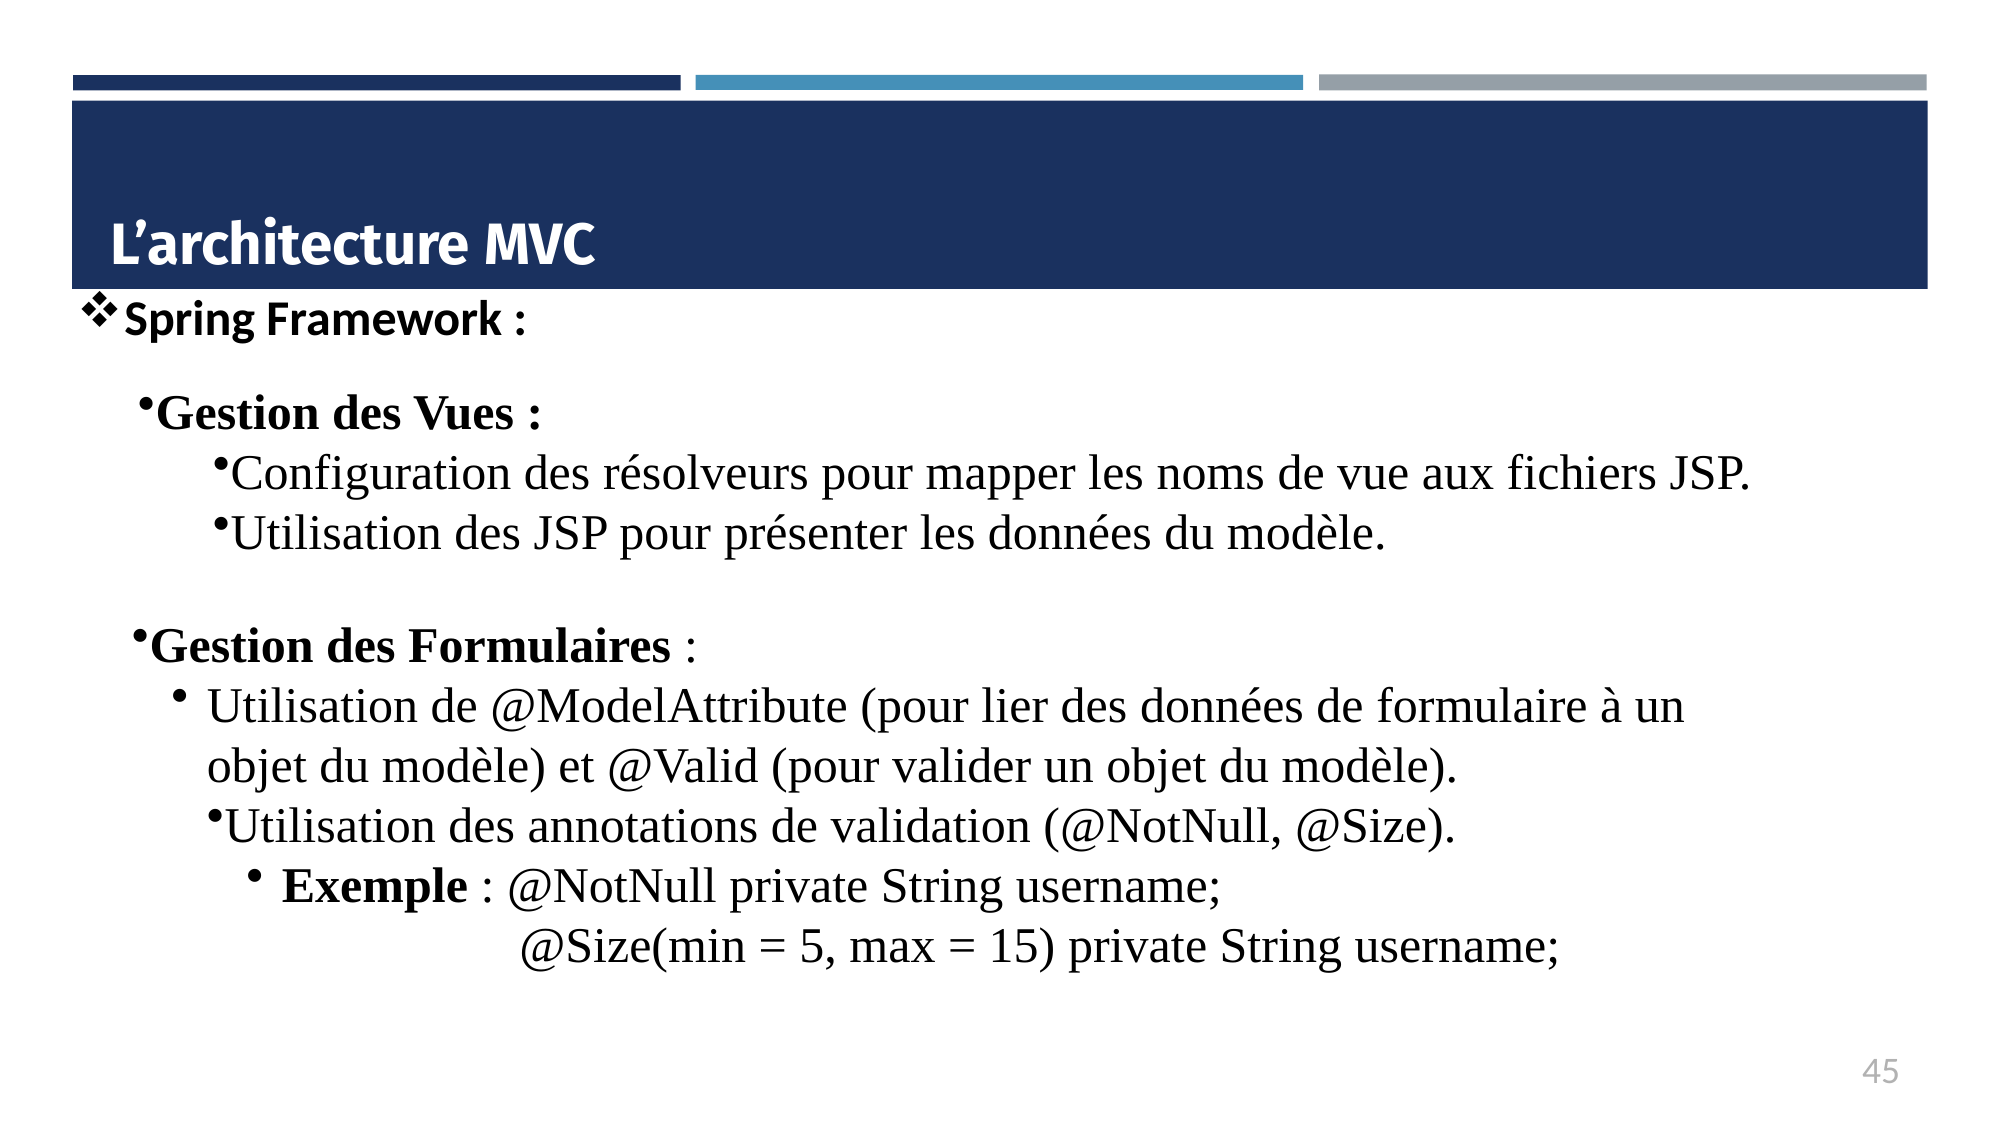

# L’architecture MVC
Spring Framework :
Gestion des Vues :
Configuration des résolveurs pour mapper les noms de vue aux fichiers JSP.
Utilisation des JSP pour présenter les données du modèle.

Gestion des Formulaires :
Utilisation de @ModelAttribute (pour lier des données de formulaire à un objet du modèle) et @Valid (pour valider un objet du modèle).
Utilisation des annotations de validation (@NotNull, @Size).
Exemple : @NotNull private String username;
	       @Size(min = 5, max = 15) private String username;

45